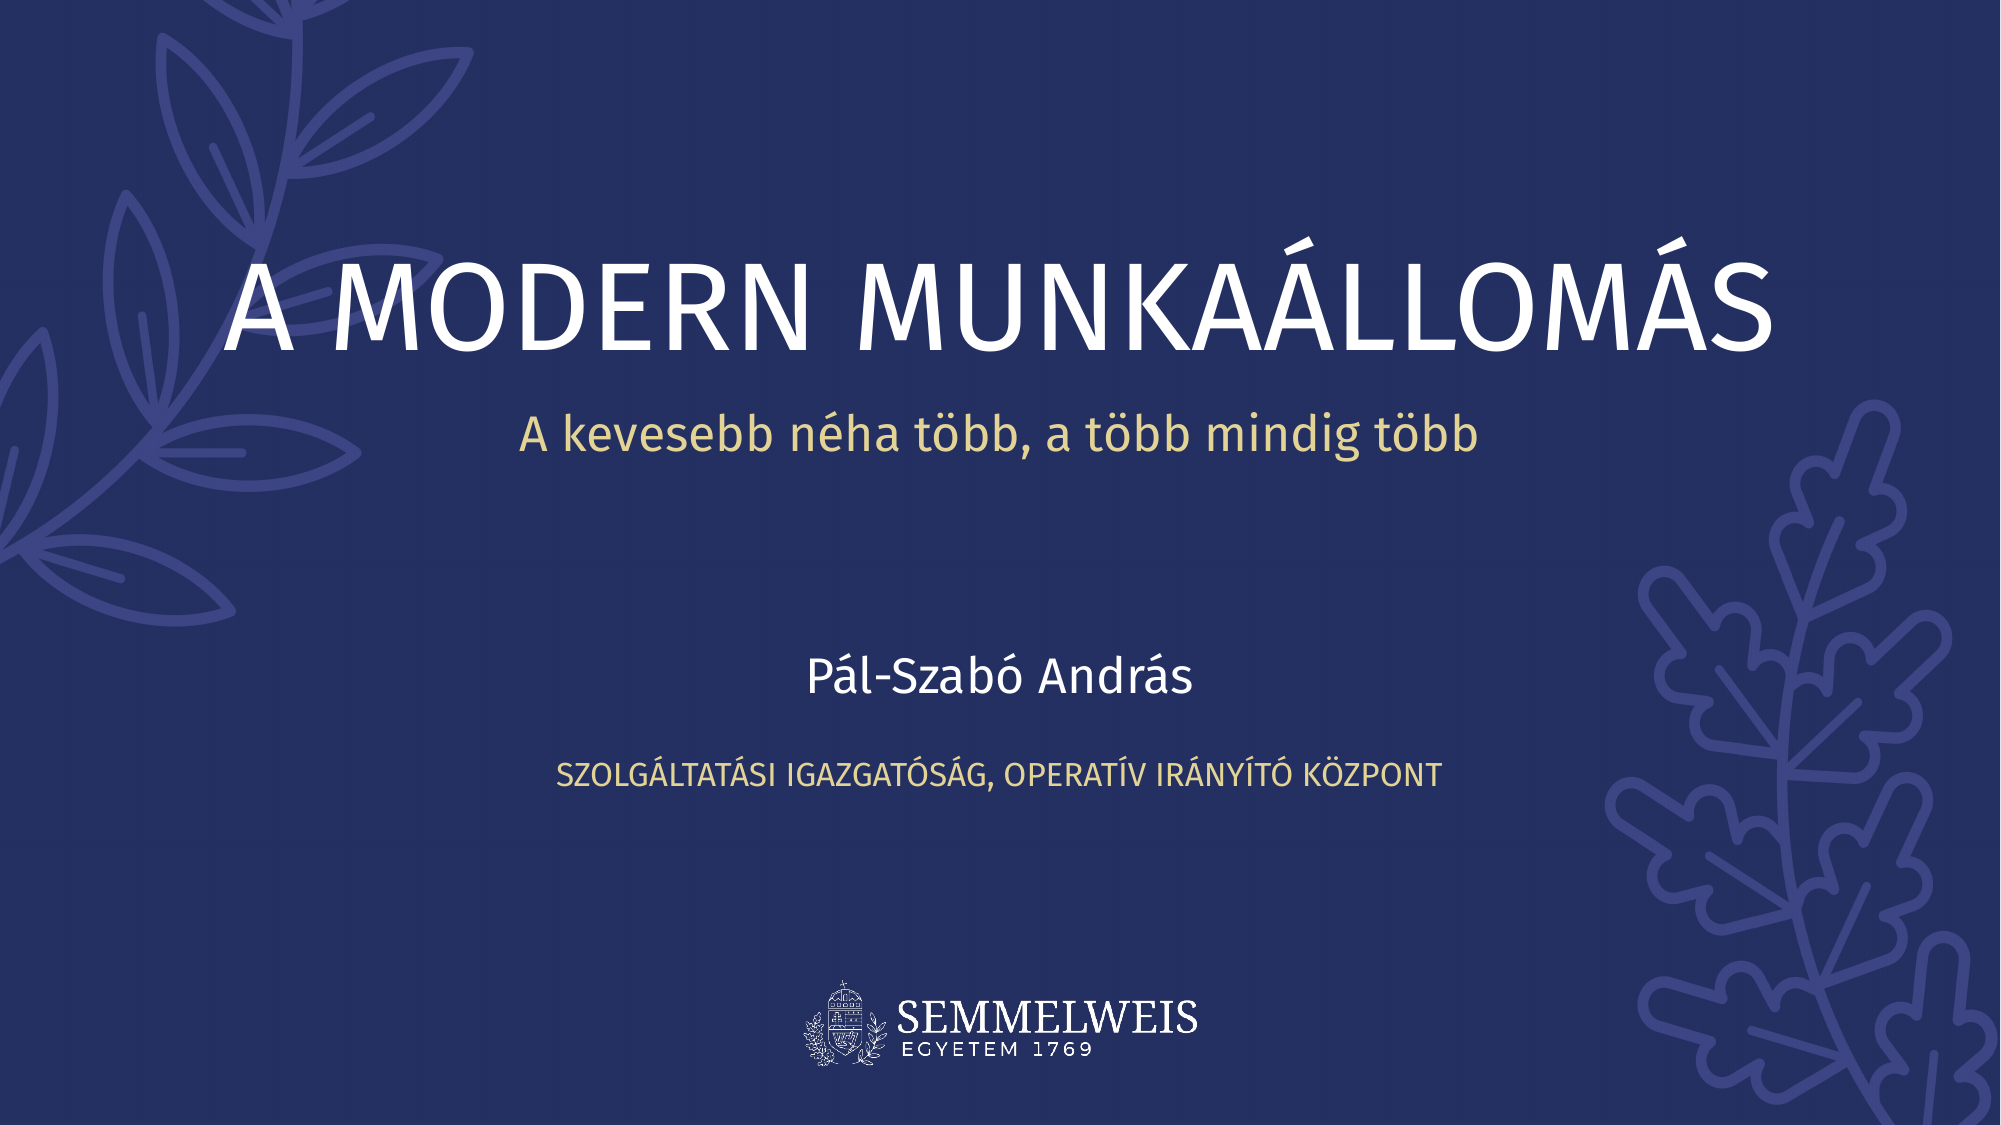

A MODERN MUNKAÁLLOMÁS
A kevesebb néha több, a több mindig több
Pál-Szabó András
SZOLGÁLTATÁSI IGAZGATÓSÁG, OPERATÍV IRÁNYÍTÓ KÖZPONT